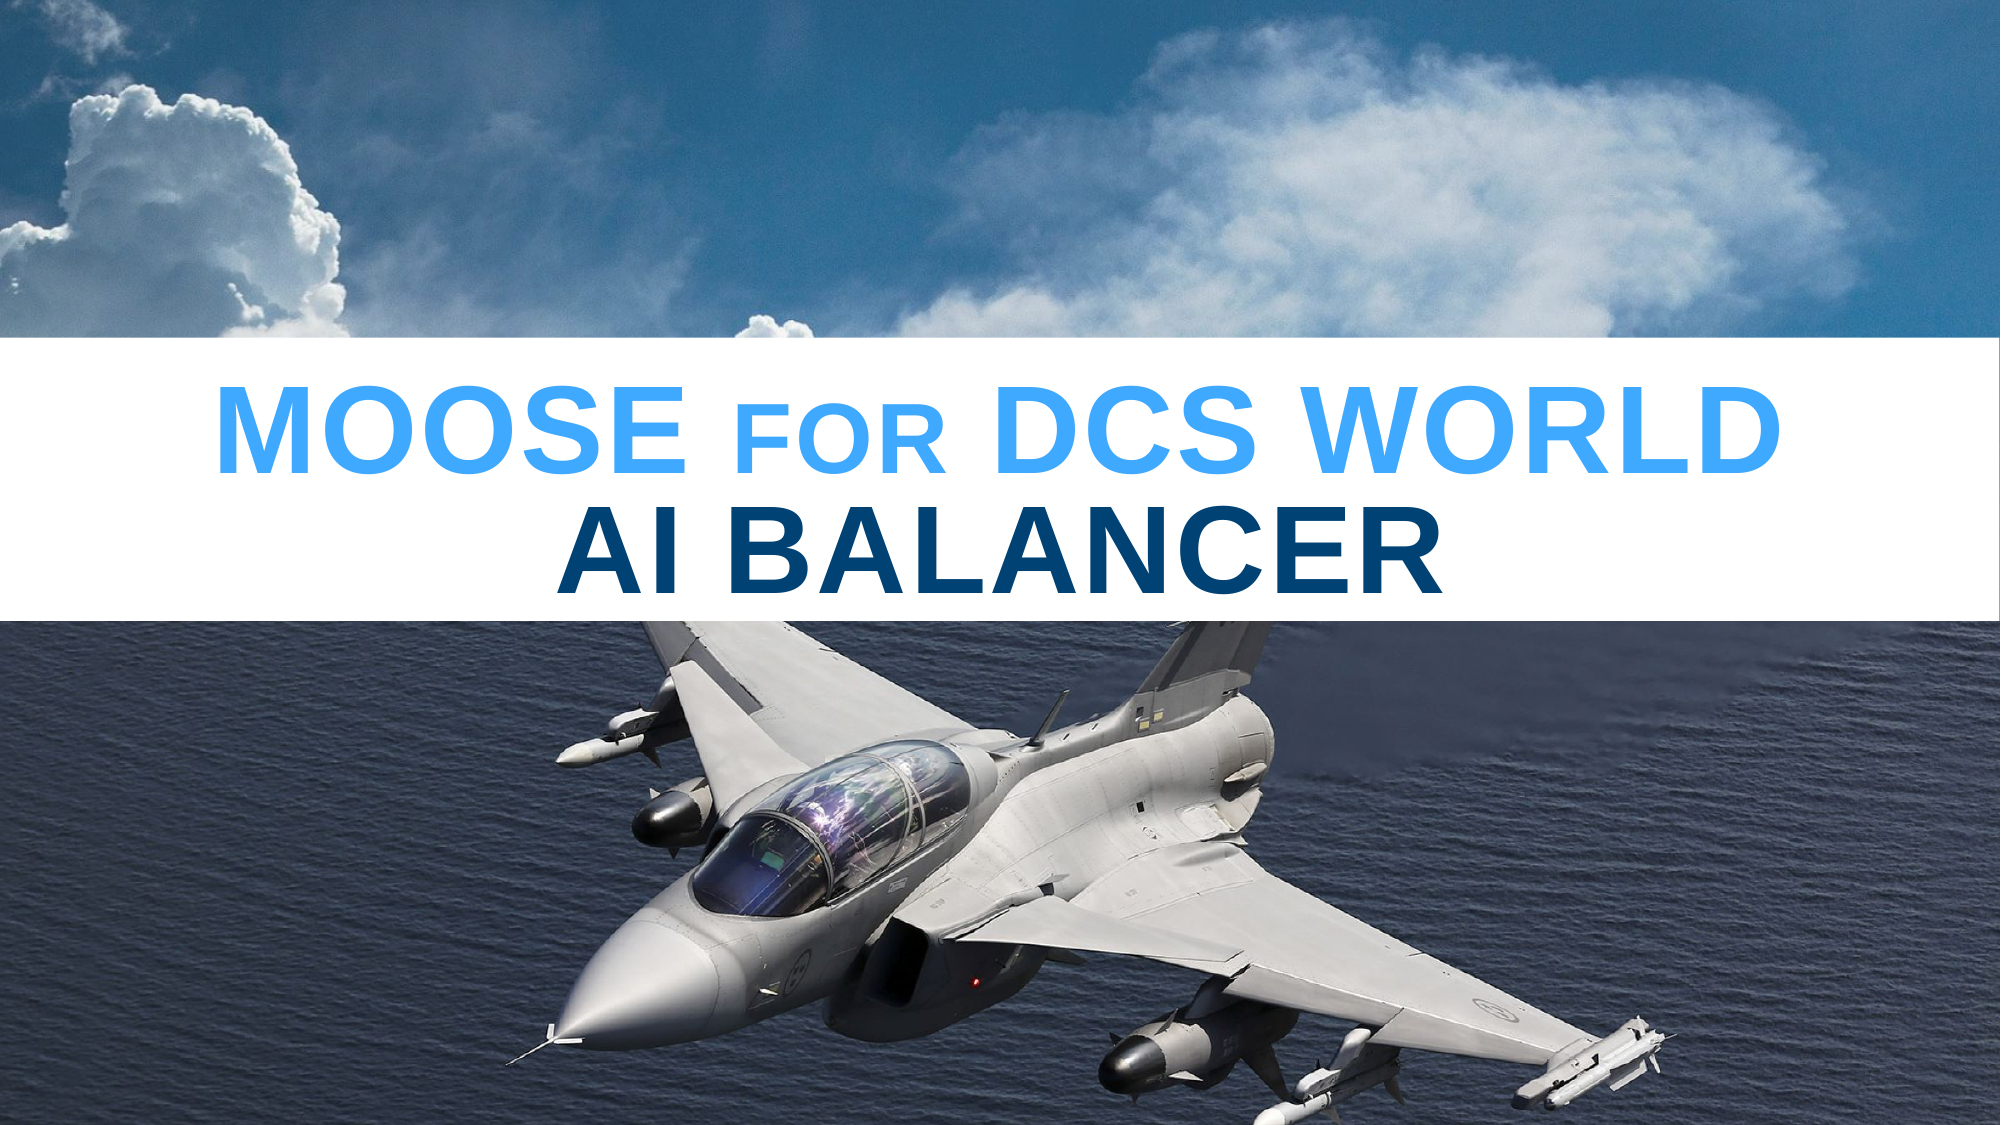

# moose for dcs world AI BALANCER